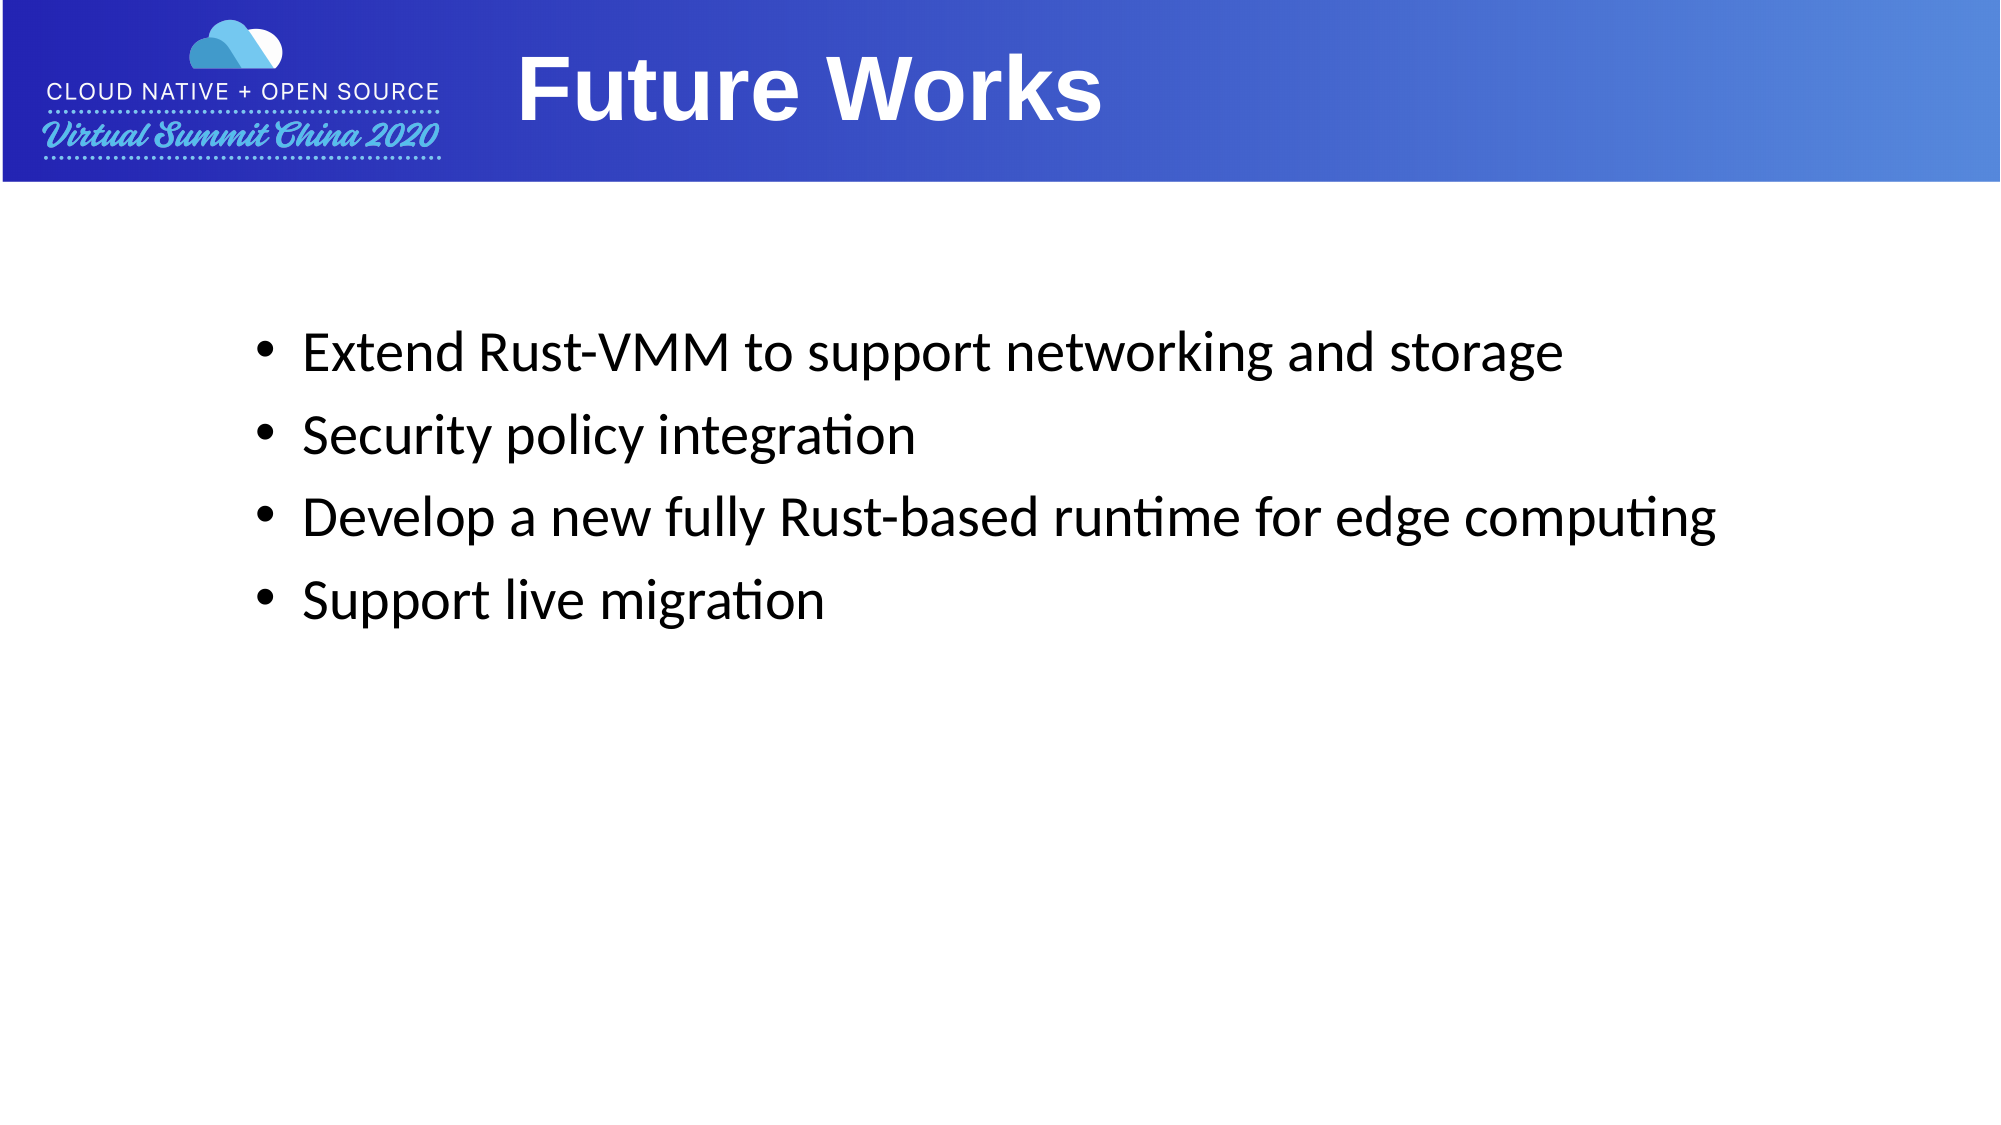

Future Works
Extend Rust-VMM to support networking and storage
Security policy integration
Develop a new fully Rust-based runtime for edge computing
Support live migration